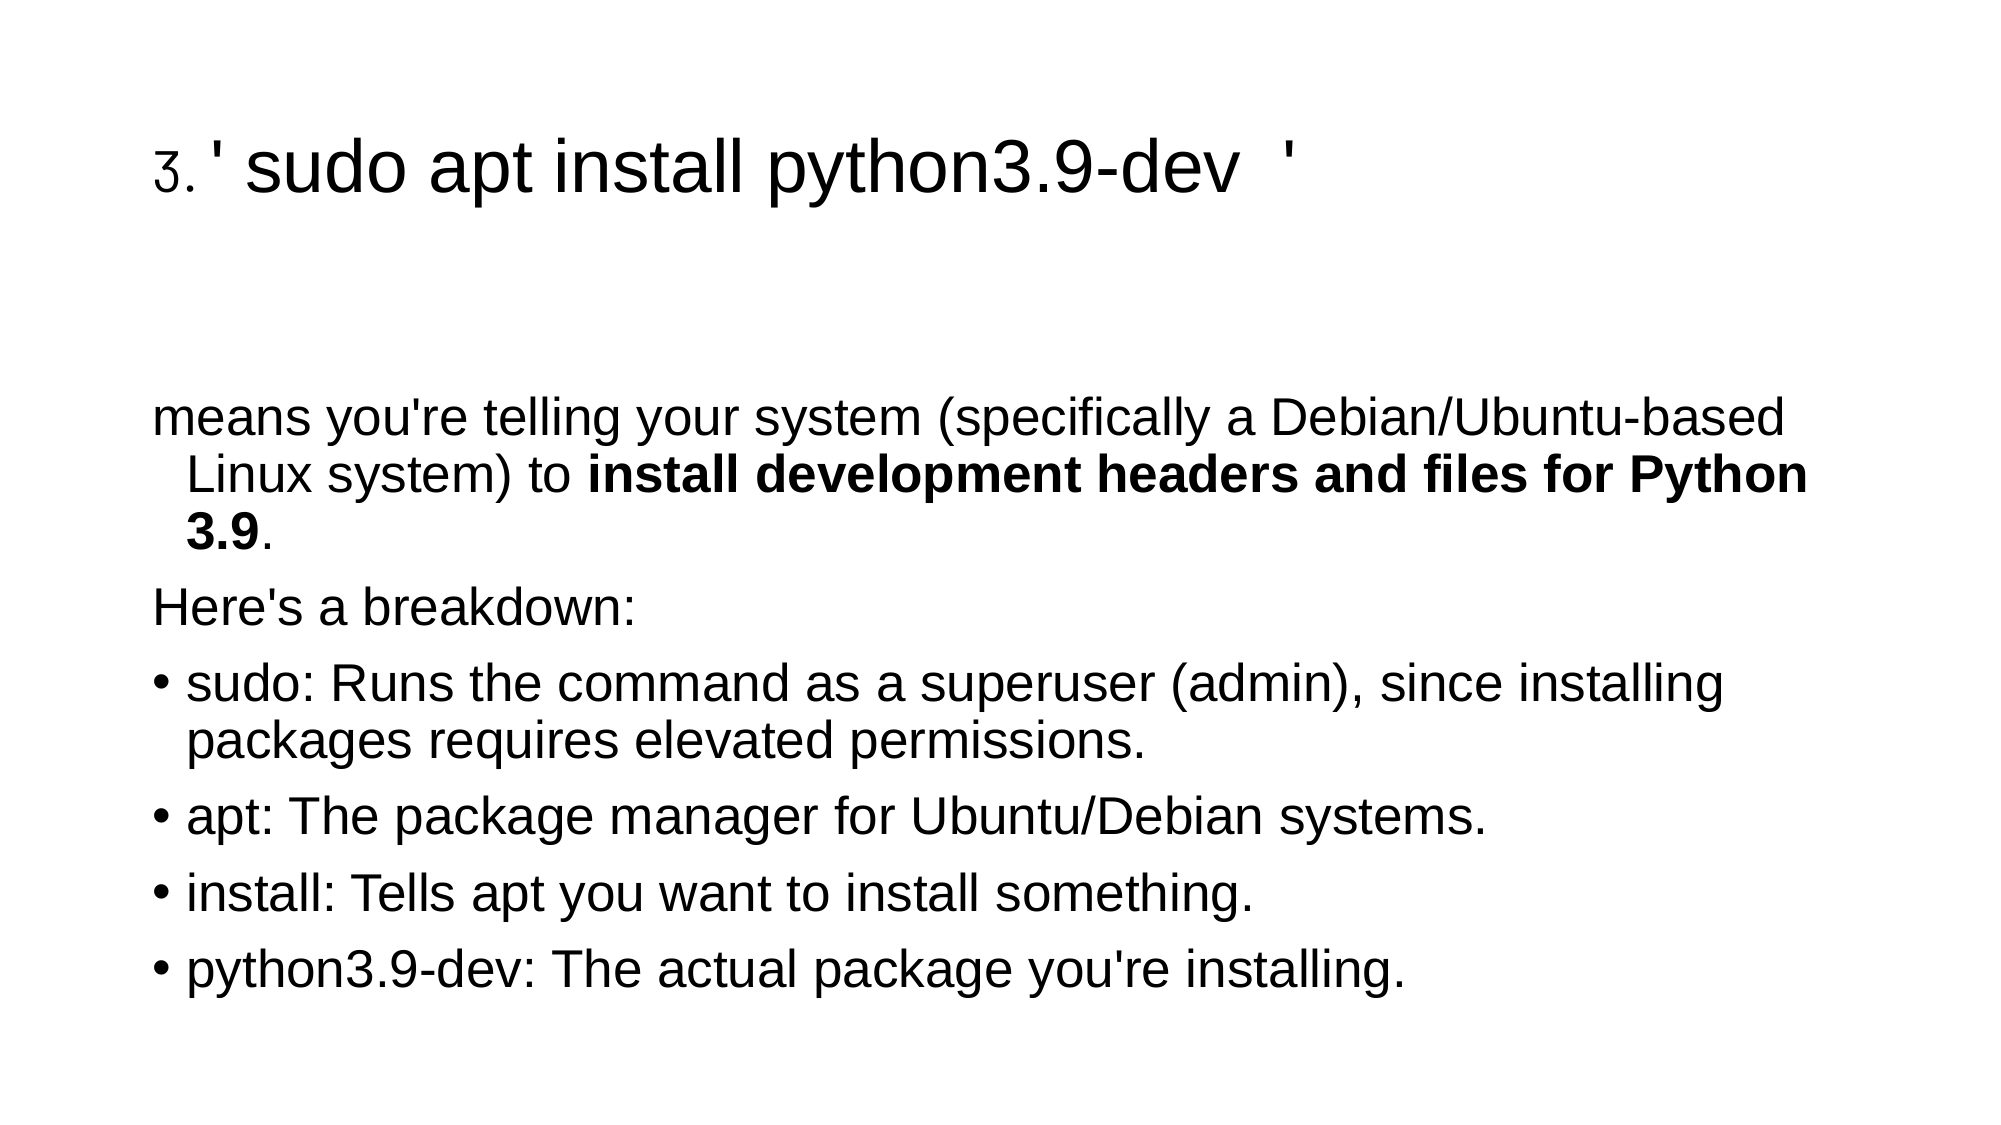

# 3. ' sudo apt install python3.9-dev  '

means you're telling your system (specifically a Debian/Ubuntu-based Linux system) to install development headers and files for Python 3.9.
Here's a breakdown:
sudo: Runs the command as a superuser (admin), since installing packages requires elevated permissions.
apt: The package manager for Ubuntu/Debian systems.
install: Tells apt you want to install something.
python3.9-dev: The actual package you're installing.